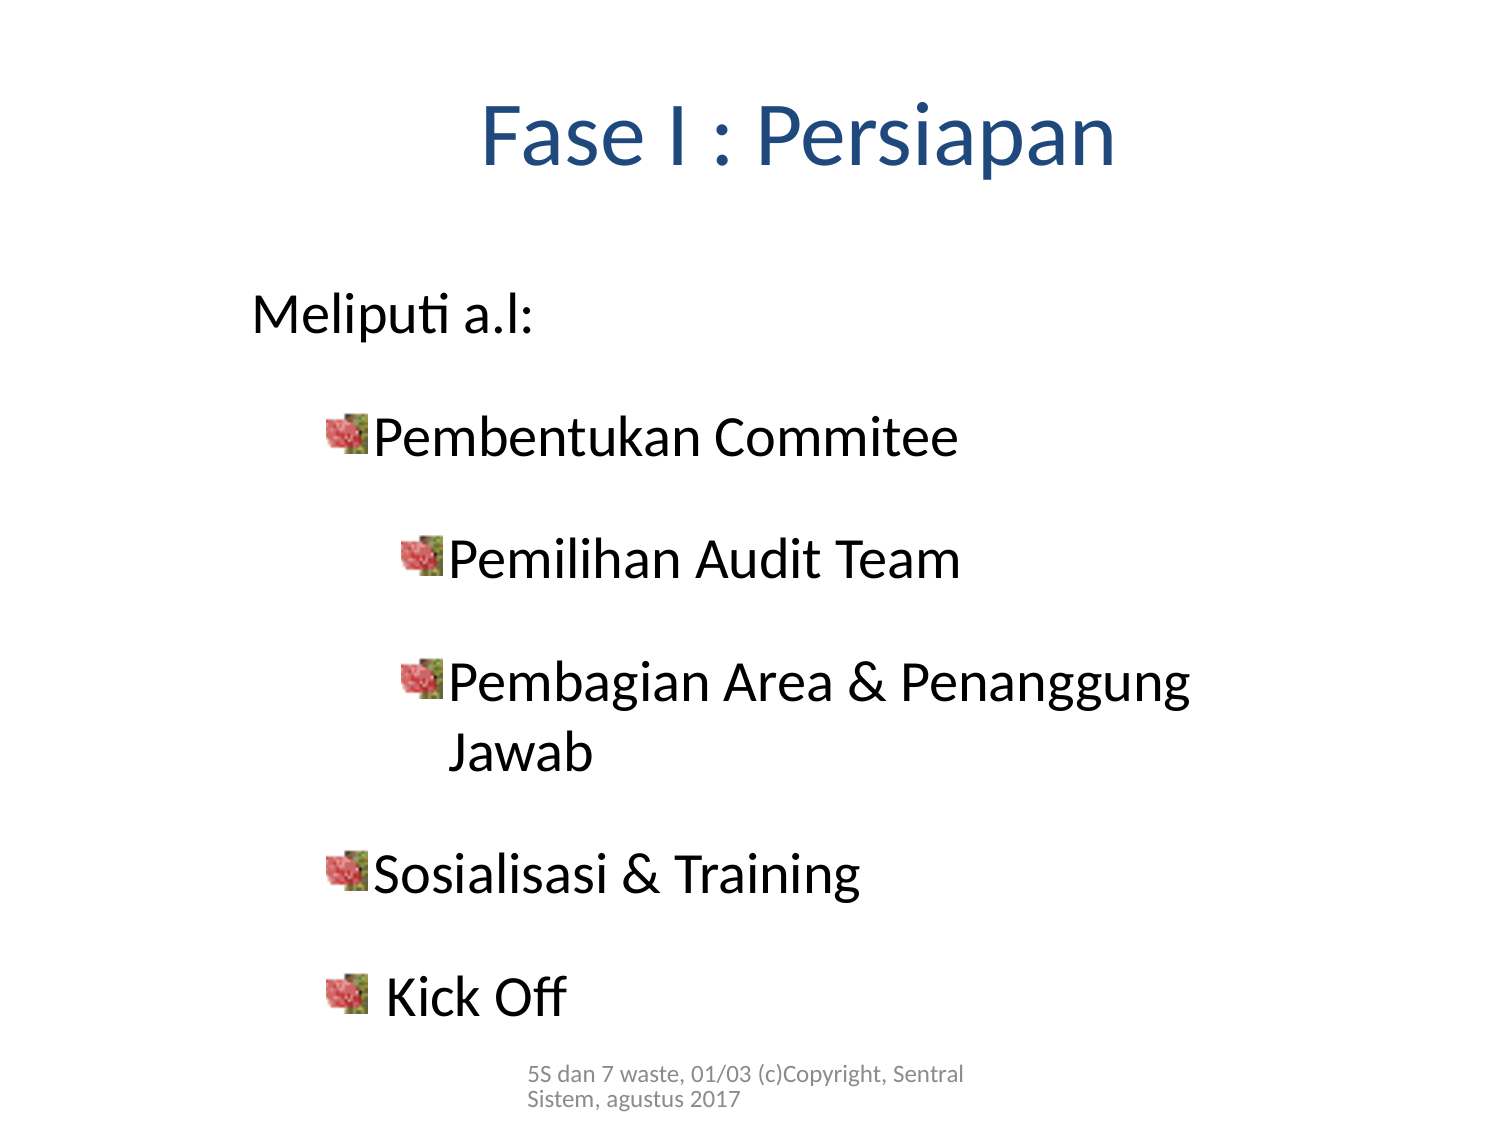

Fase I : Persiapan
Meliputi a.l:
Pembentukan Commitee
Pemilihan Audit Team
Pembagian Area & Penanggung Jawab
Sosialisasi & Training
 Kick Off
5S dan 7 waste, 01/03 (c)Copyright, Sentral Sistem, agustus 2017